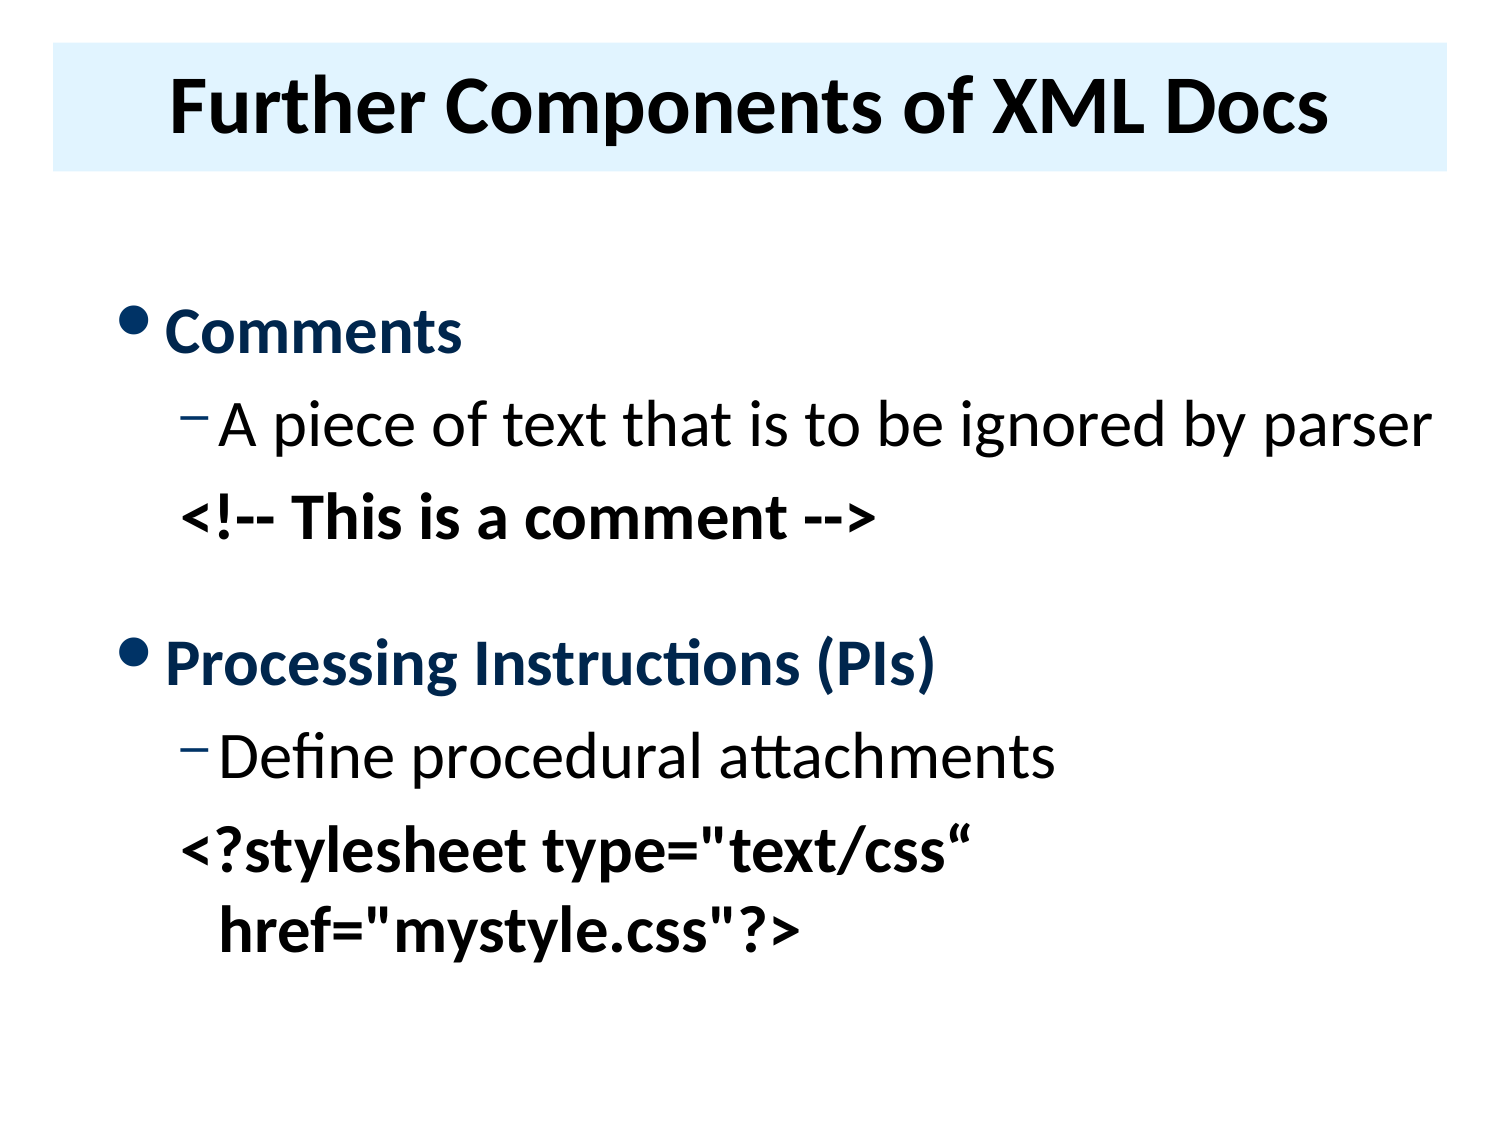

# Further Components of XML Docs
Comments
A piece of text that is to be ignored by parser
<!-- This is a comment -->

Processing Instructions (PIs)
Define procedural attachments
<?stylesheet type="text/css“ href="mystyle.css"?>